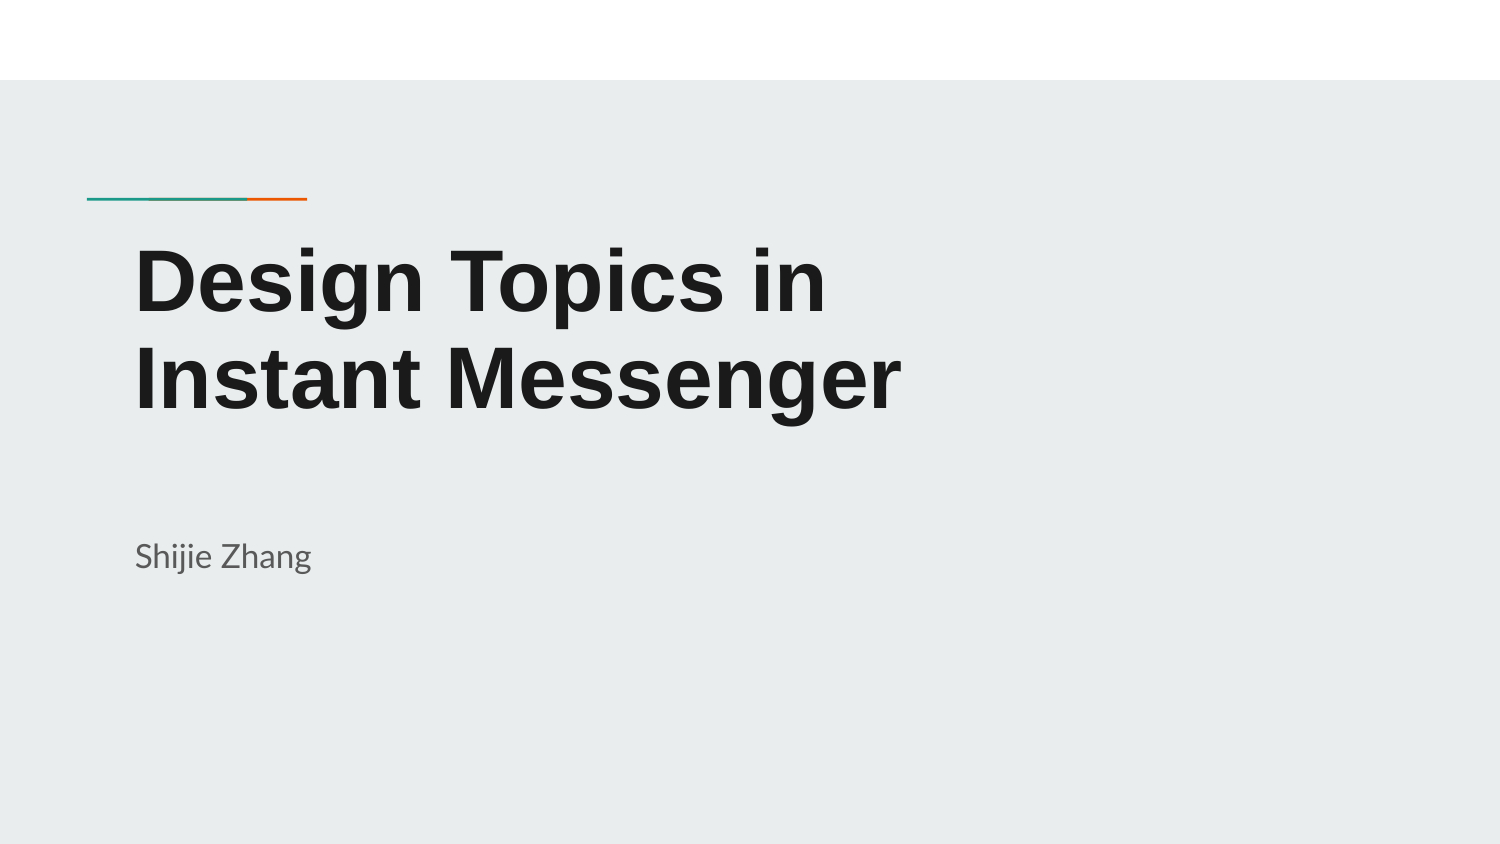

# Design Topics in
Instant Messenger
Shijie Zhang